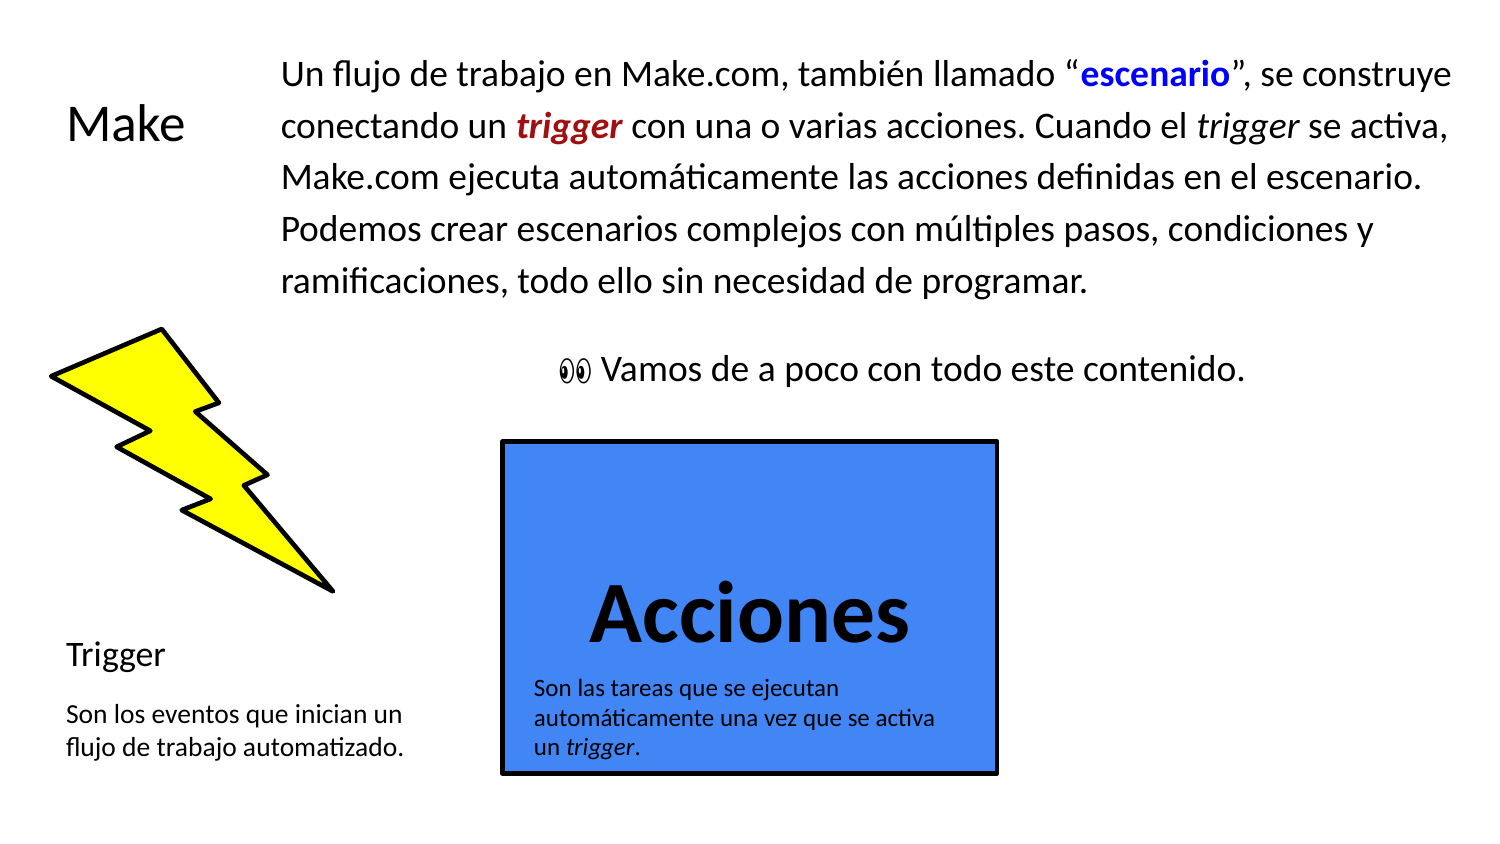

Un flujo de trabajo en Make.com, también llamado “escenario”, se construye conectando un trigger con una o varias acciones. Cuando el trigger se activa, Make.com ejecuta automáticamente las acciones definidas en el escenario. Podemos crear escenarios complejos con múltiples pasos, condiciones y ramificaciones, todo ello sin necesidad de programar.
# Make

👀 Vamos de a poco con todo este contenido.
Acciones
Trigger
Son las tareas que se ejecutan automáticamente una vez que se activa un trigger.
Son los eventos que inician un flujo de trabajo automatizado.